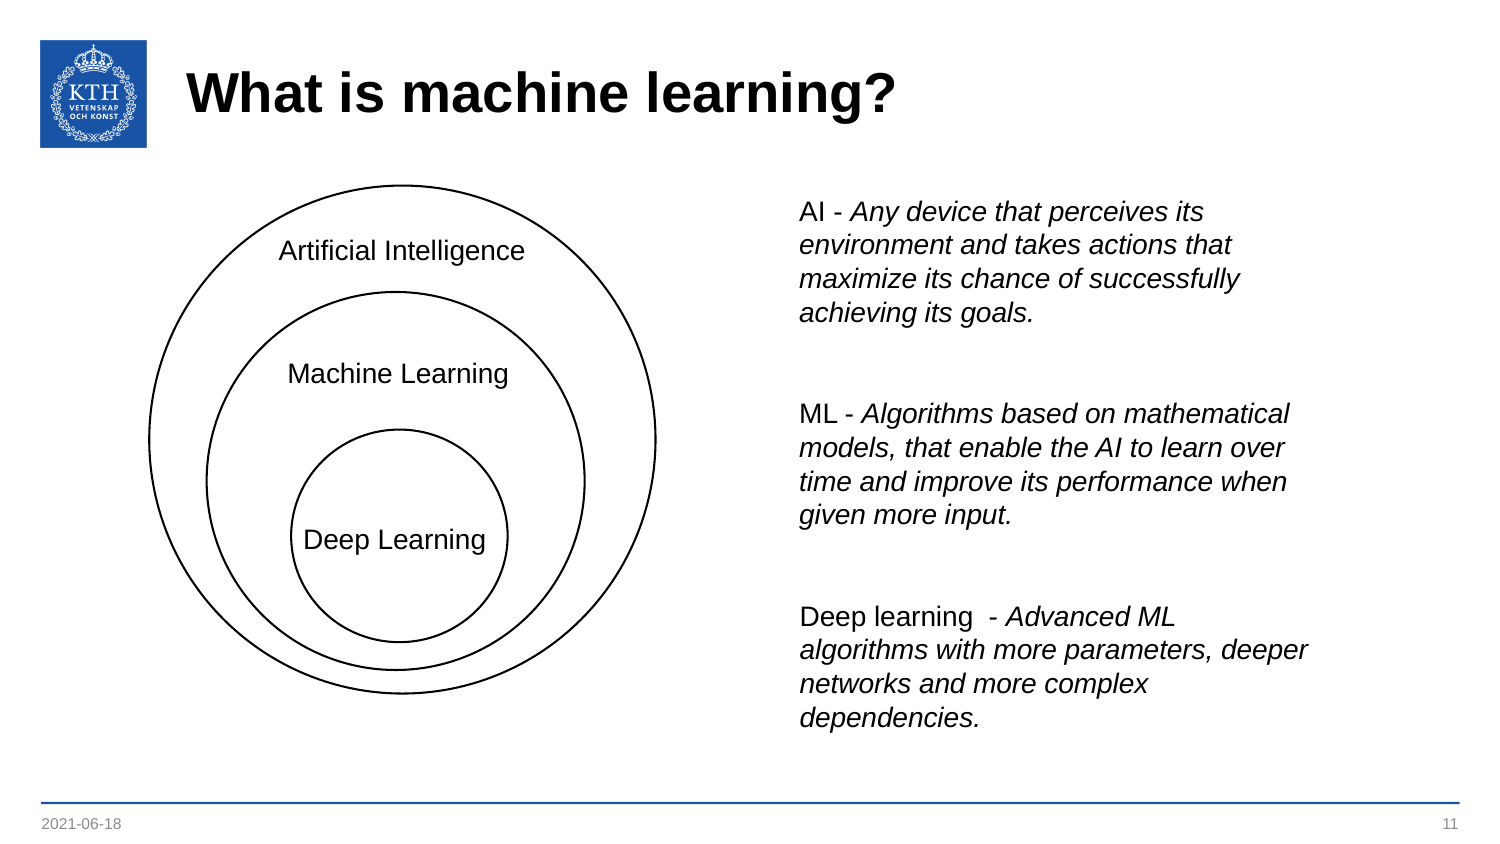

# What is machine learning?

AI - Any device that perceives its environment and takes actions that maximize its chance of successfully achieving its goals.
Artificial Intelligence

Machine Learning
ML - Algorithms based on mathematical models, that enable the AI to learn over time and improve its performance when given more input.

Deep Learning
Deep learning  - Advanced ML algorithms with more parameters, deeper networks and more complex dependencies.
2021-06-18

11